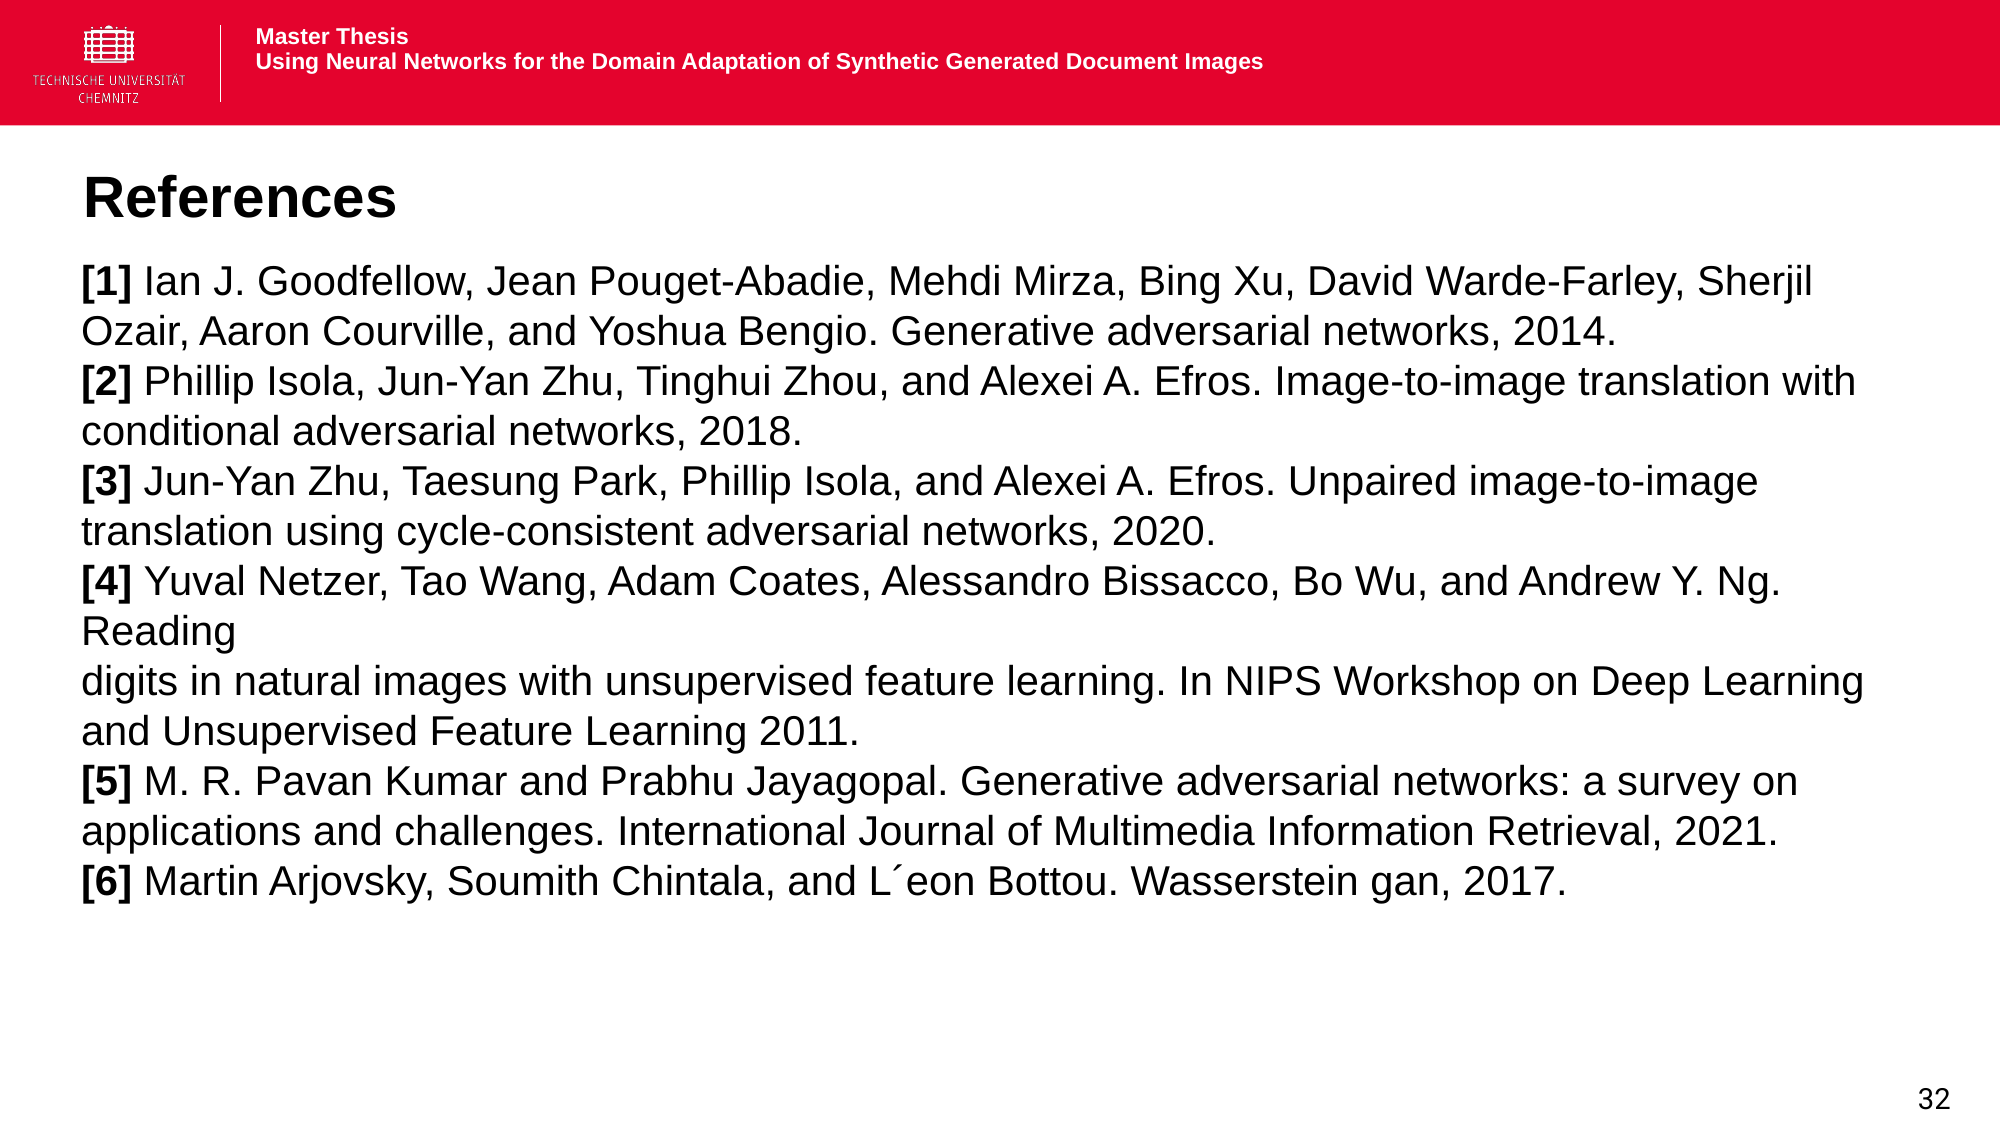

# Master Thesis Using Neural Networks for the Domain Adaptation of Synthetic Generated Document Images
References
[1] Ian J. Goodfellow, Jean Pouget-Abadie, Mehdi Mirza, Bing Xu, David Warde-Farley, Sherjil
Ozair, Aaron Courville, and Yoshua Bengio. Generative adversarial networks, 2014.
[2] Phillip Isola, Jun-Yan Zhu, Tinghui Zhou, and Alexei A. Efros. Image-to-image translation with
conditional adversarial networks, 2018.
[3] Jun-Yan Zhu, Taesung Park, Phillip Isola, and Alexei A. Efros. Unpaired image-to-image translation using cycle-consistent adversarial networks, 2020.
[4] Yuval Netzer, Tao Wang, Adam Coates, Alessandro Bissacco, Bo Wu, and Andrew Y. Ng. Reading
digits in natural images with unsupervised feature learning. In NIPS Workshop on Deep Learning
and Unsupervised Feature Learning 2011.
[5] M. R. Pavan Kumar and Prabhu Jayagopal. Generative adversarial networks: a survey on applications and challenges. International Journal of Multimedia Information Retrieval, 2021.
[6] Martin Arjovsky, Soumith Chintala, and L´eon Bottou. Wasserstein gan, 2017.